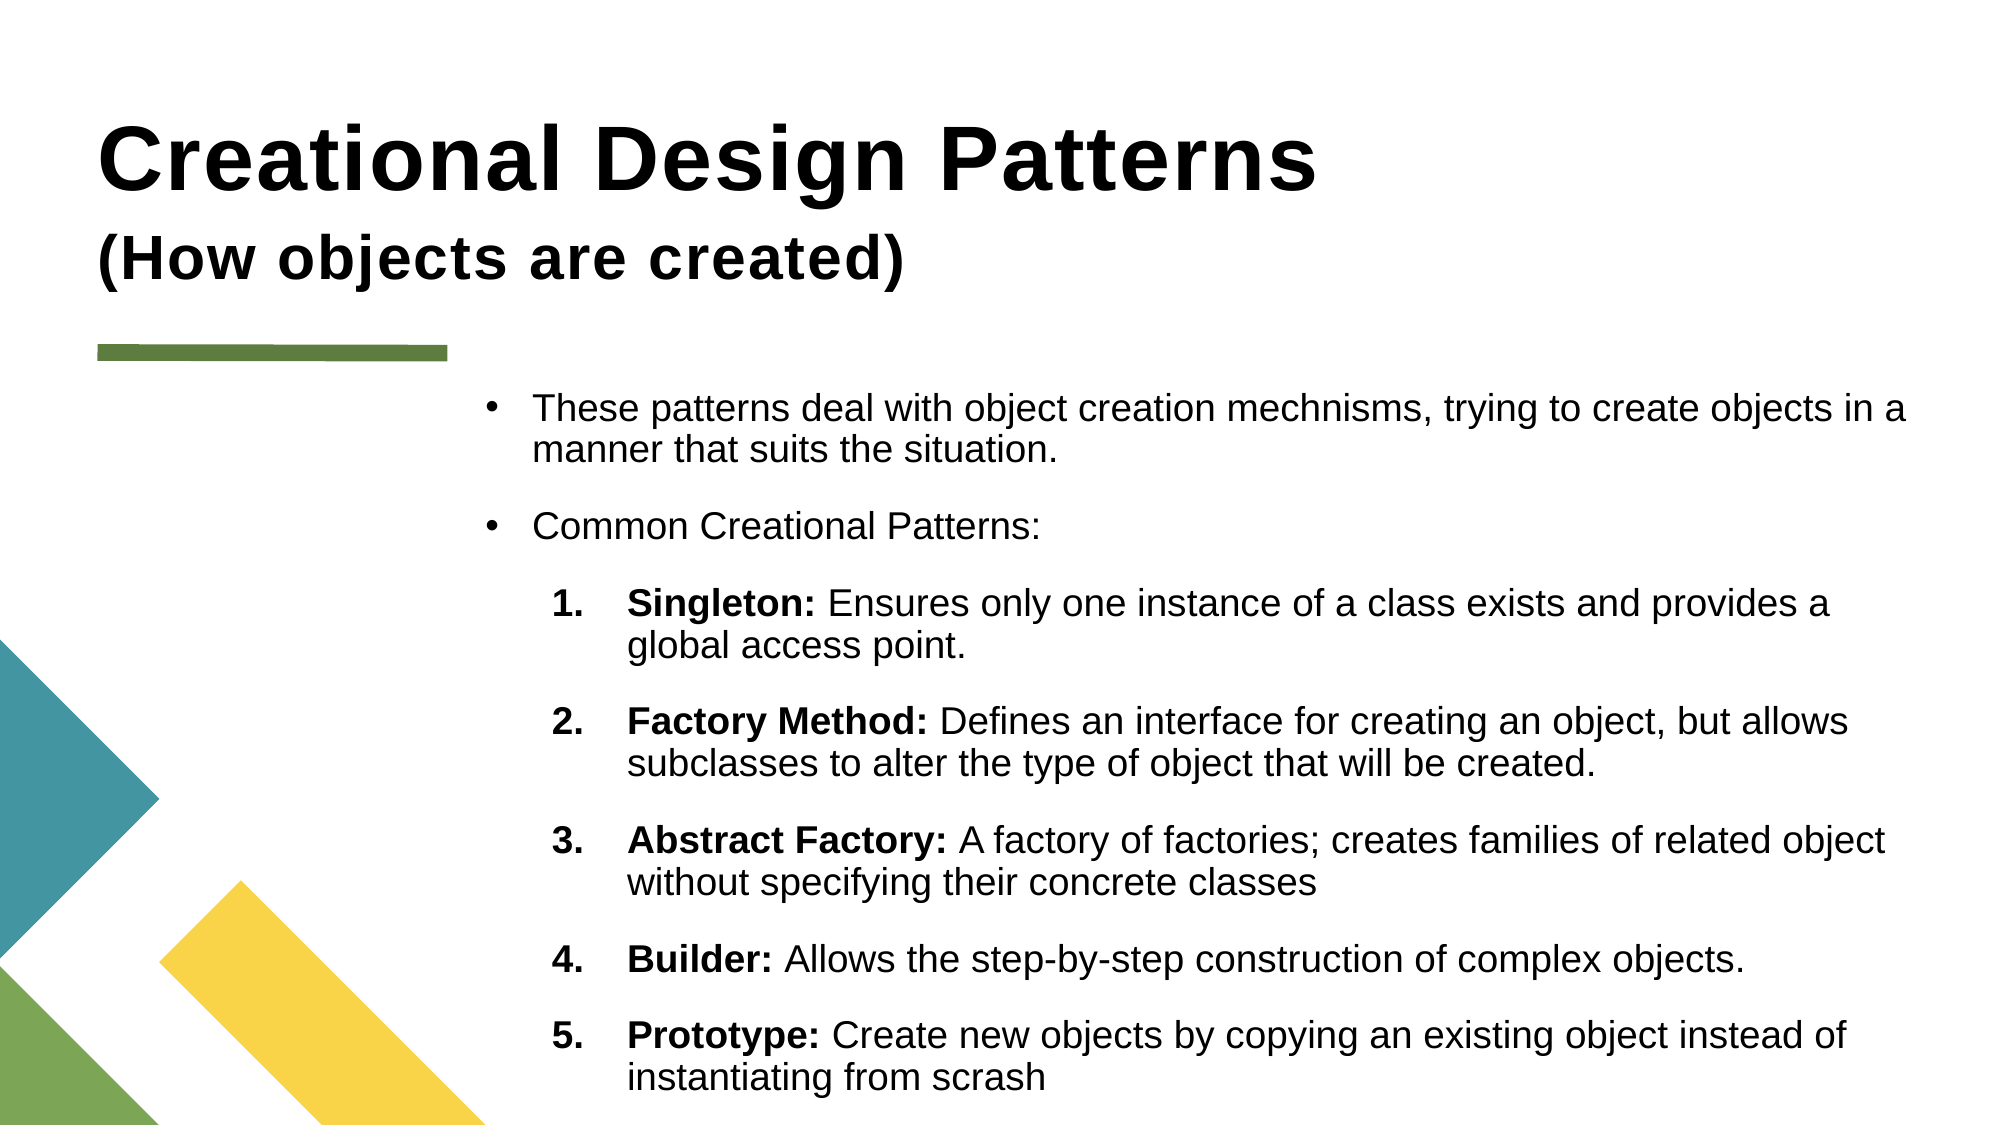

# Creational Design Patterns (How objects are created)
These patterns deal with object creation mechnisms, trying to create objects in a manner that suits the situation.
Common Creational Patterns:
Singleton: Ensures only one instance of a class exists and provides a global access point.
Factory Method: Defines an interface for creating an object, but allows subclasses to alter the type of object that will be created.
Abstract Factory: A factory of factories; creates families of related object without specifying their concrete classes
Builder: Allows the step-by-step construction of complex objects.
Prototype: Create new objects by copying an existing object instead of instantiating from scrash